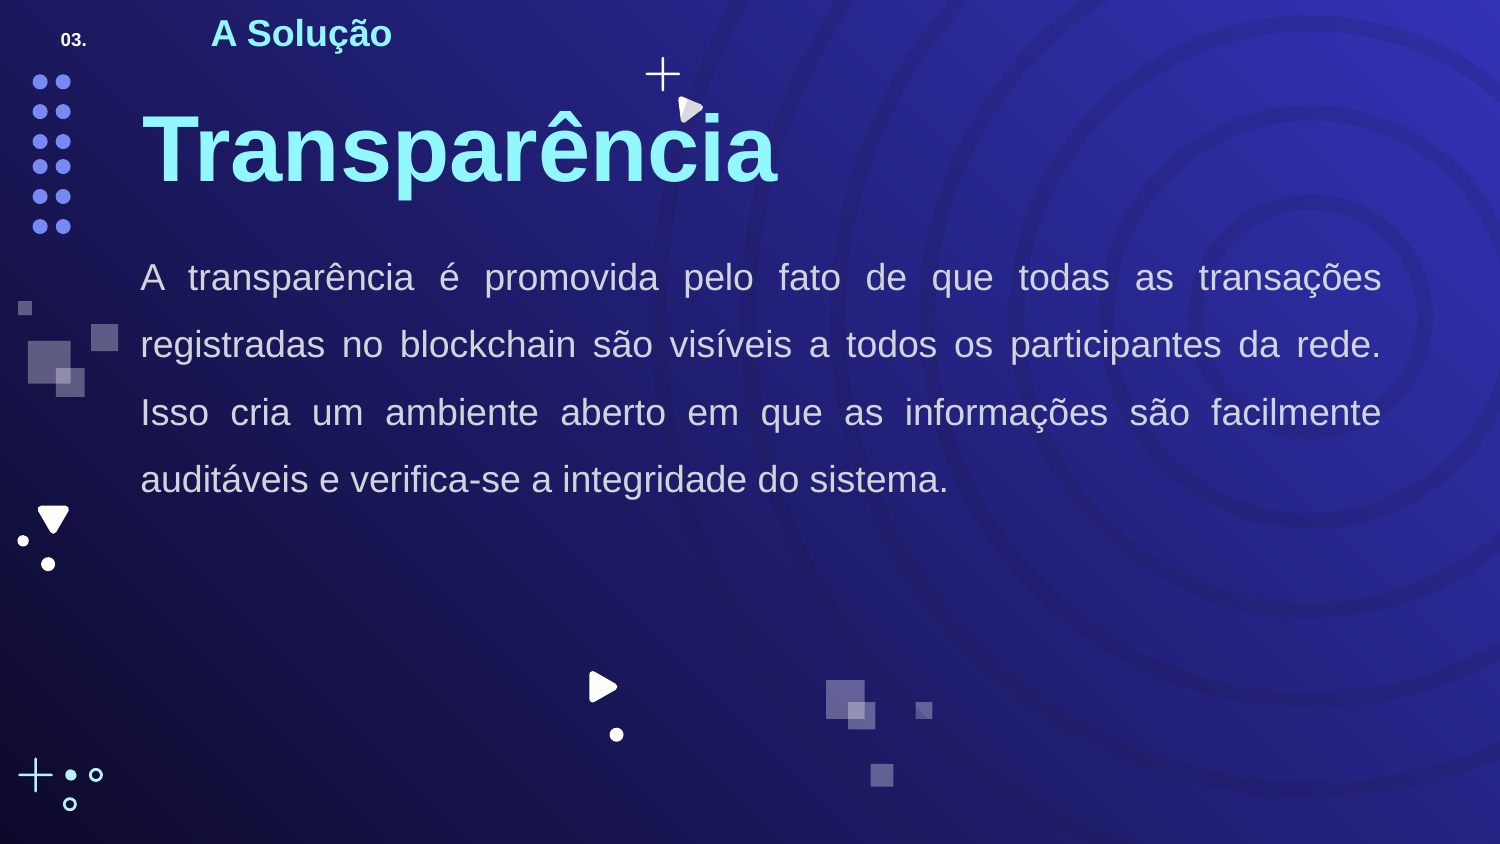

# 03. 	A Solução
Transparência
A transparência é promovida pelo fato de que todas as transações registradas no blockchain são visíveis a todos os participantes da rede. Isso cria um ambiente aberto em que as informações são facilmente auditáveis e verifica-se a integridade do sistema.